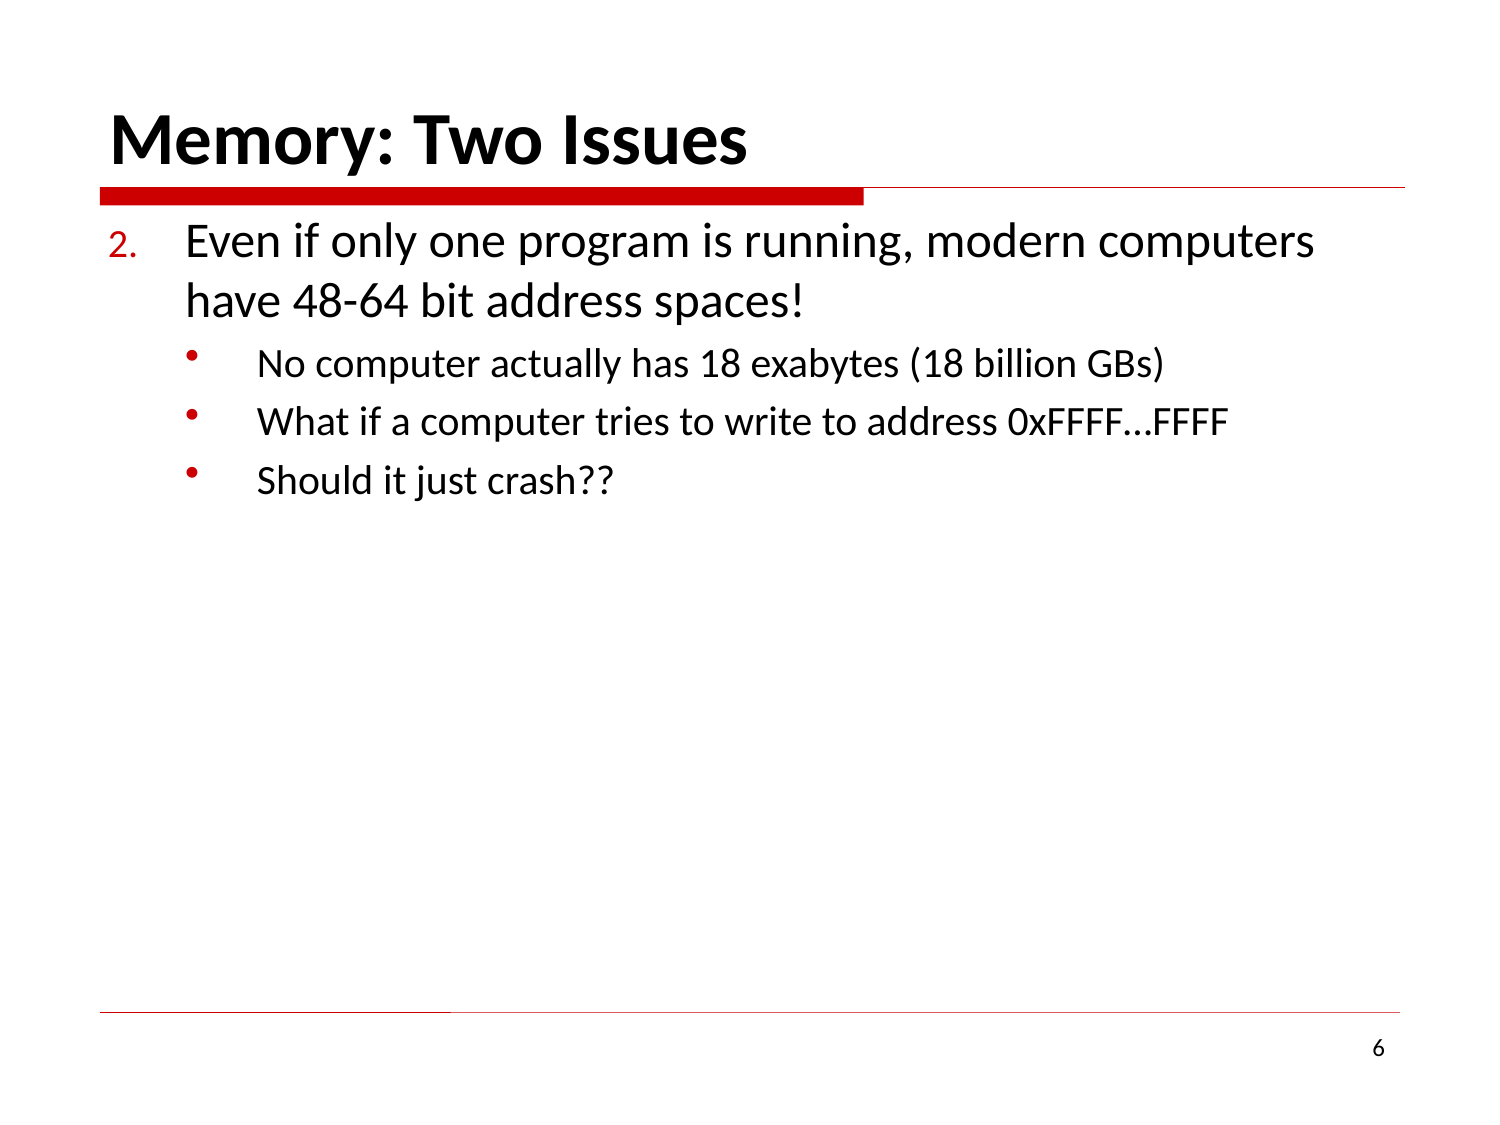

# Memory: Two Issues
Even if only one program is running, modern computers have 48-64 bit address spaces!
No computer actually has 18 exabytes (18 billion GBs)
What if a computer tries to write to address 0xFFFF…FFFF
Should it just crash??
6